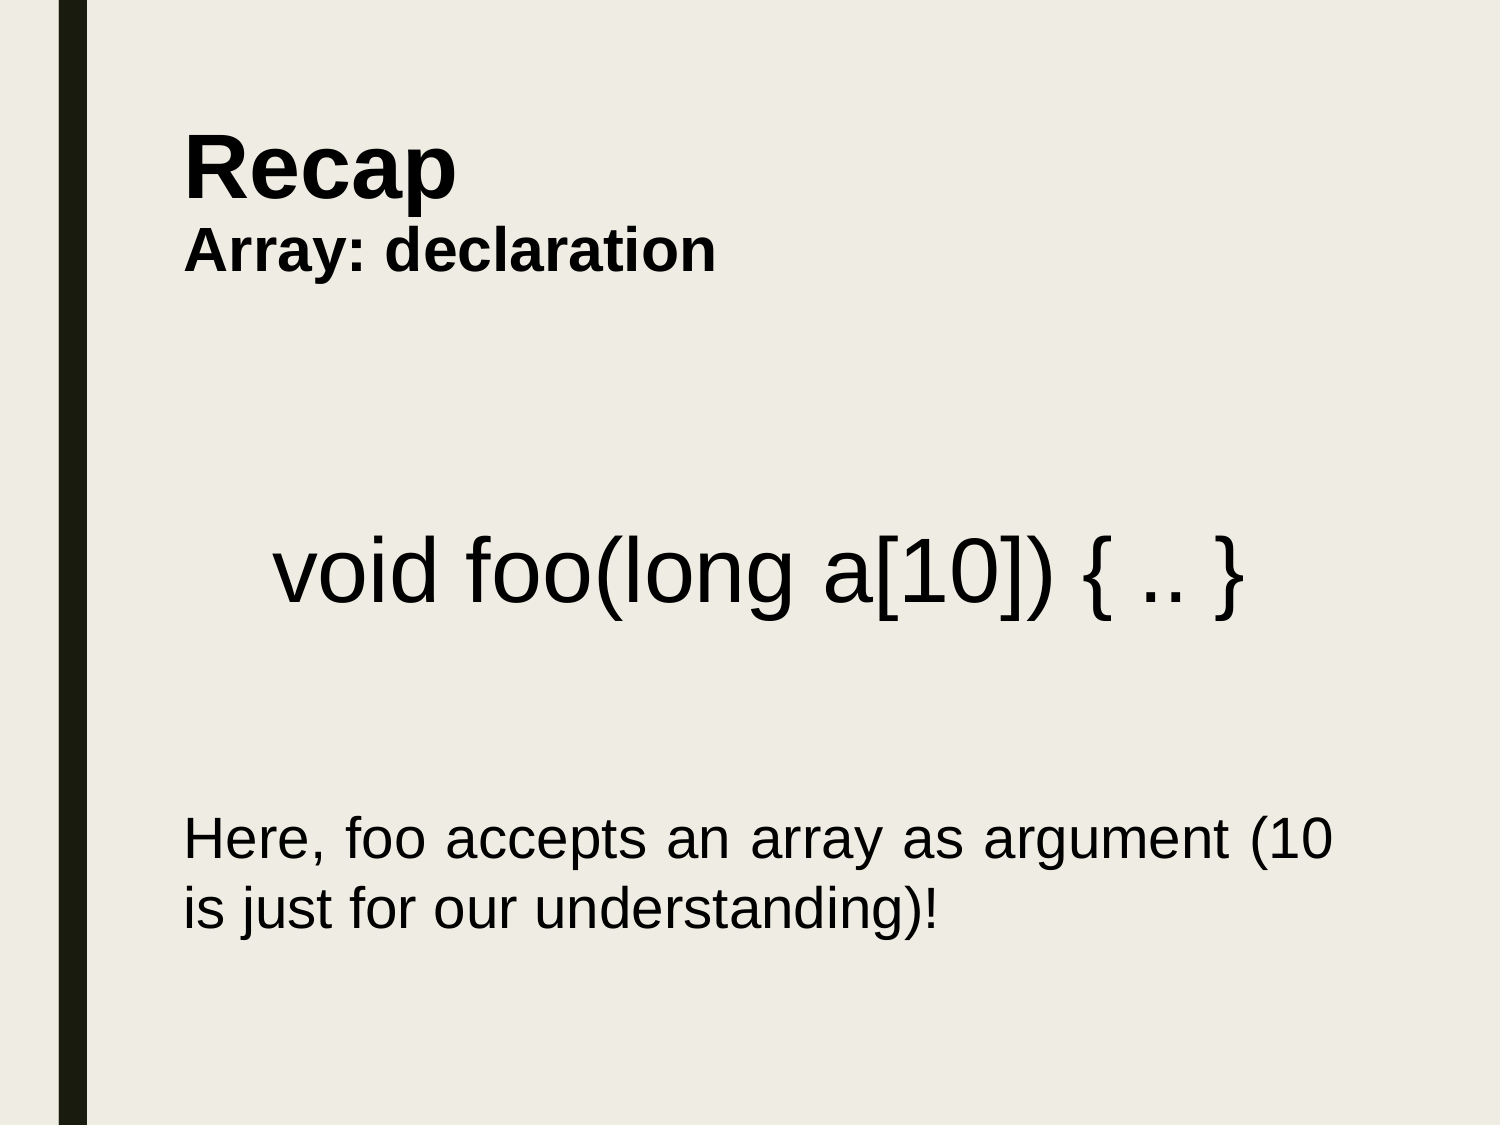

# Recap Array: declaration
void foo(long a[10]) { .. }
Here, foo accepts an array as argument (10 is just for our understanding)!